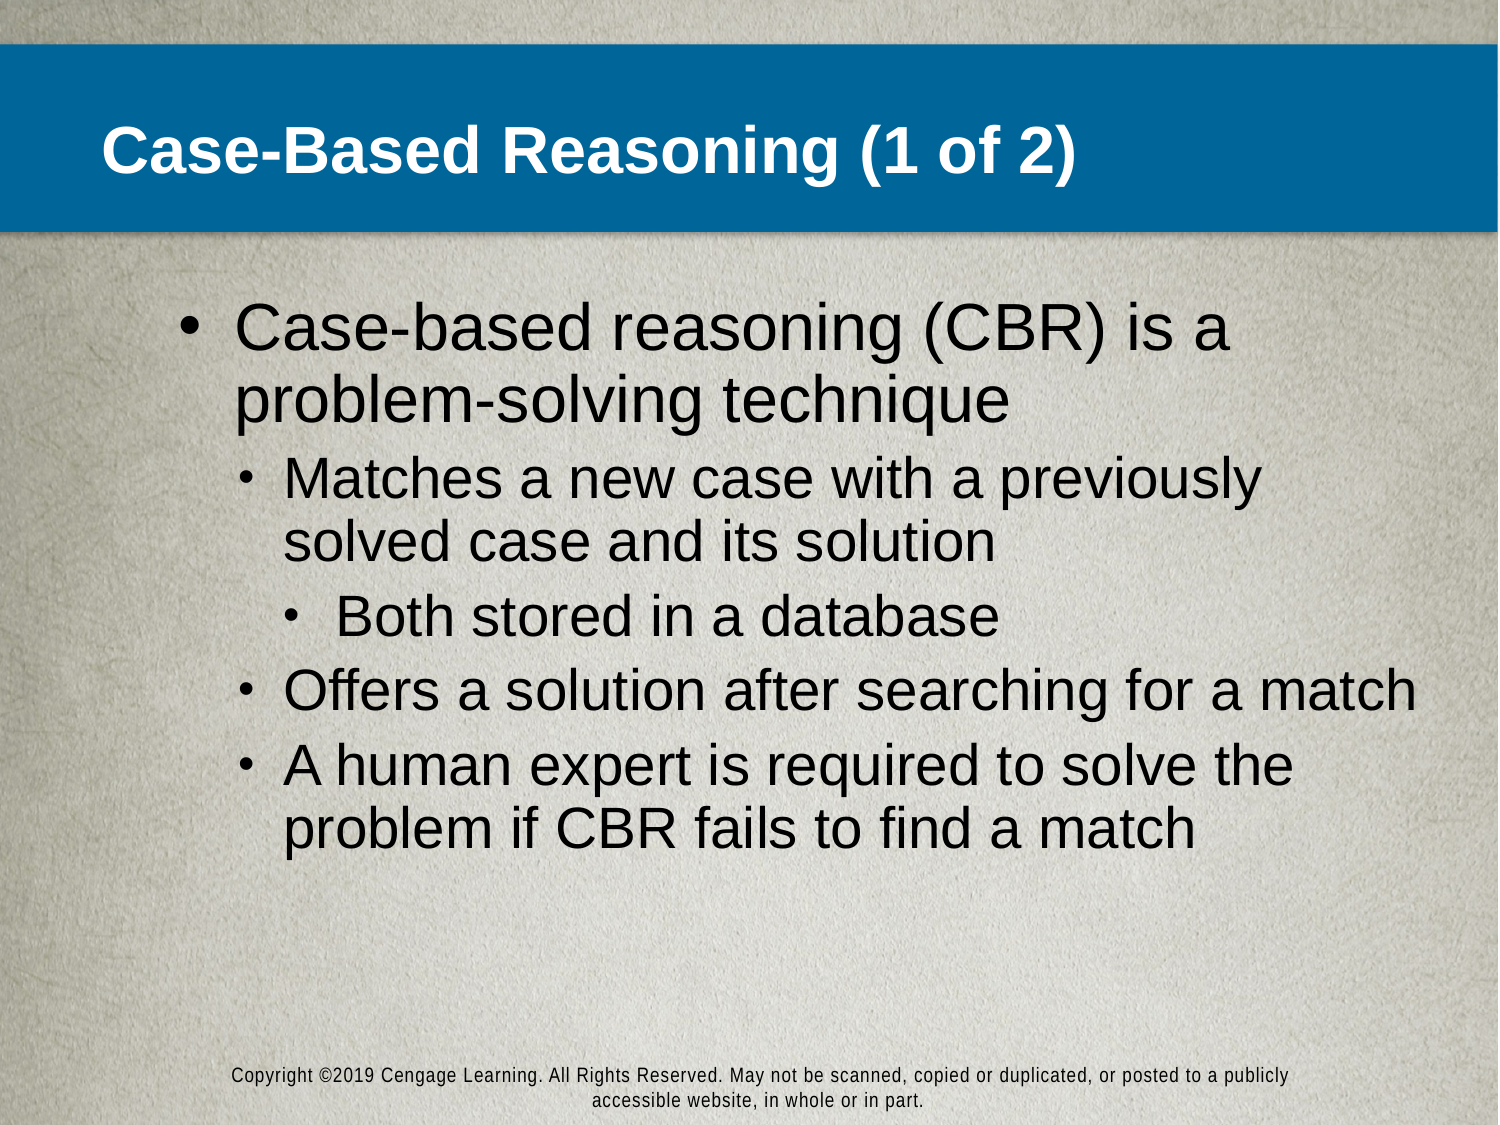

# Case-Based Reasoning (1 of 2)
Case-based reasoning (CBR) is a problem-solving technique
Matches a new case with a previously solved case and its solution
Both stored in a database
Offers a solution after searching for a match
A human expert is required to solve the problem if CBR fails to find a match